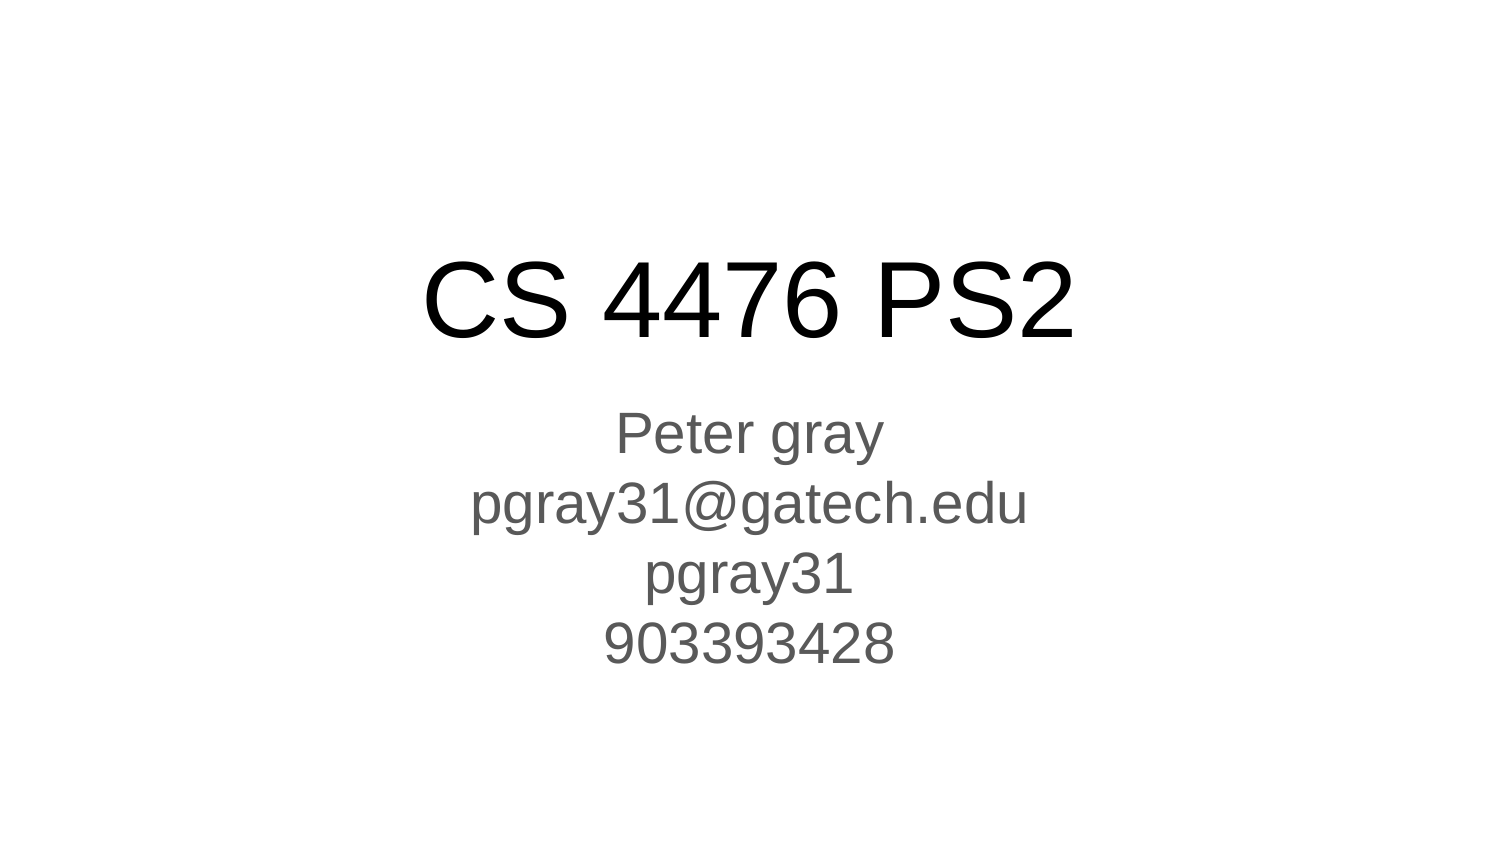

CS 4476 PS2
Peter gray
pgray31@gatech.edu
pgray31
903393428